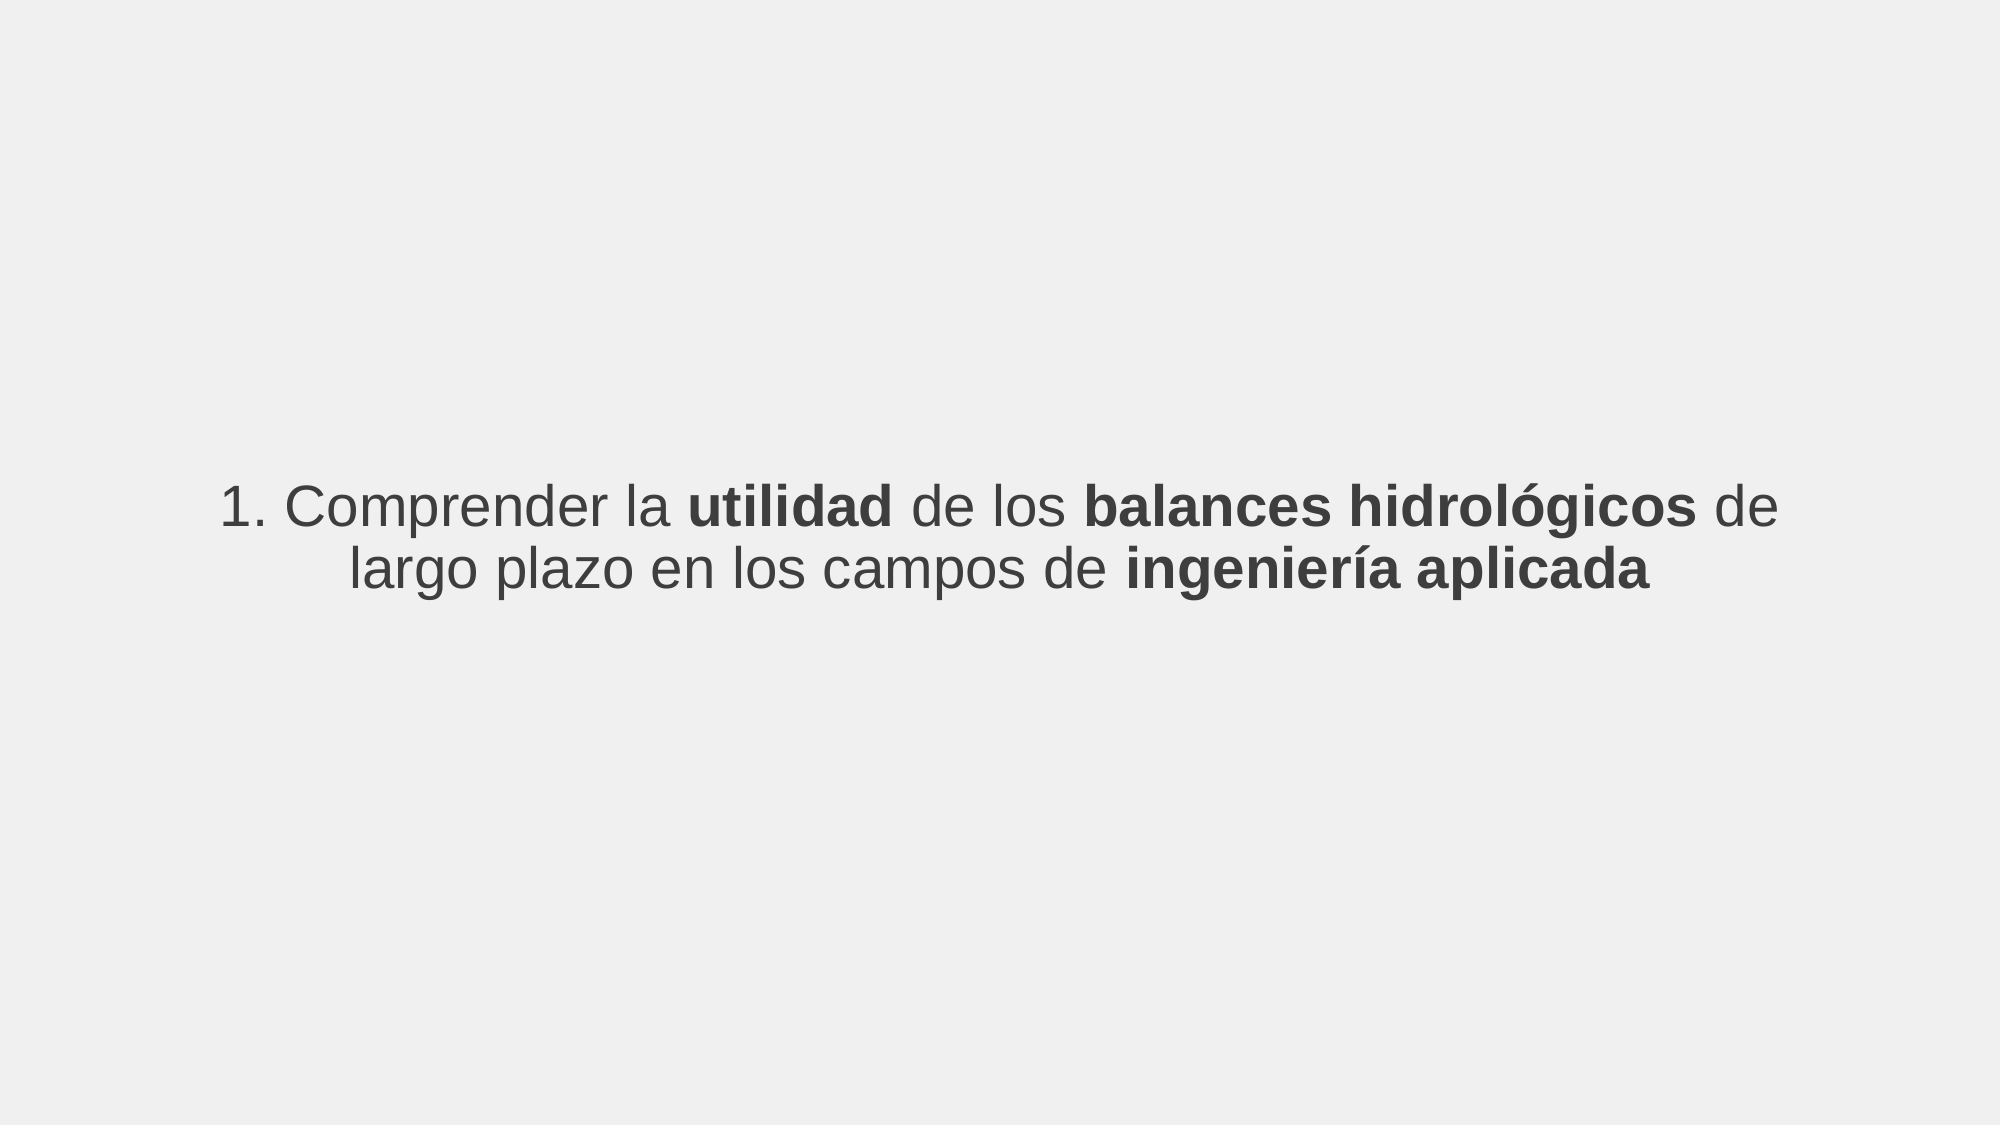

# 1. Comprender la utilidad de los balances hidrológicos de largo plazo en los campos de ingeniería aplicada